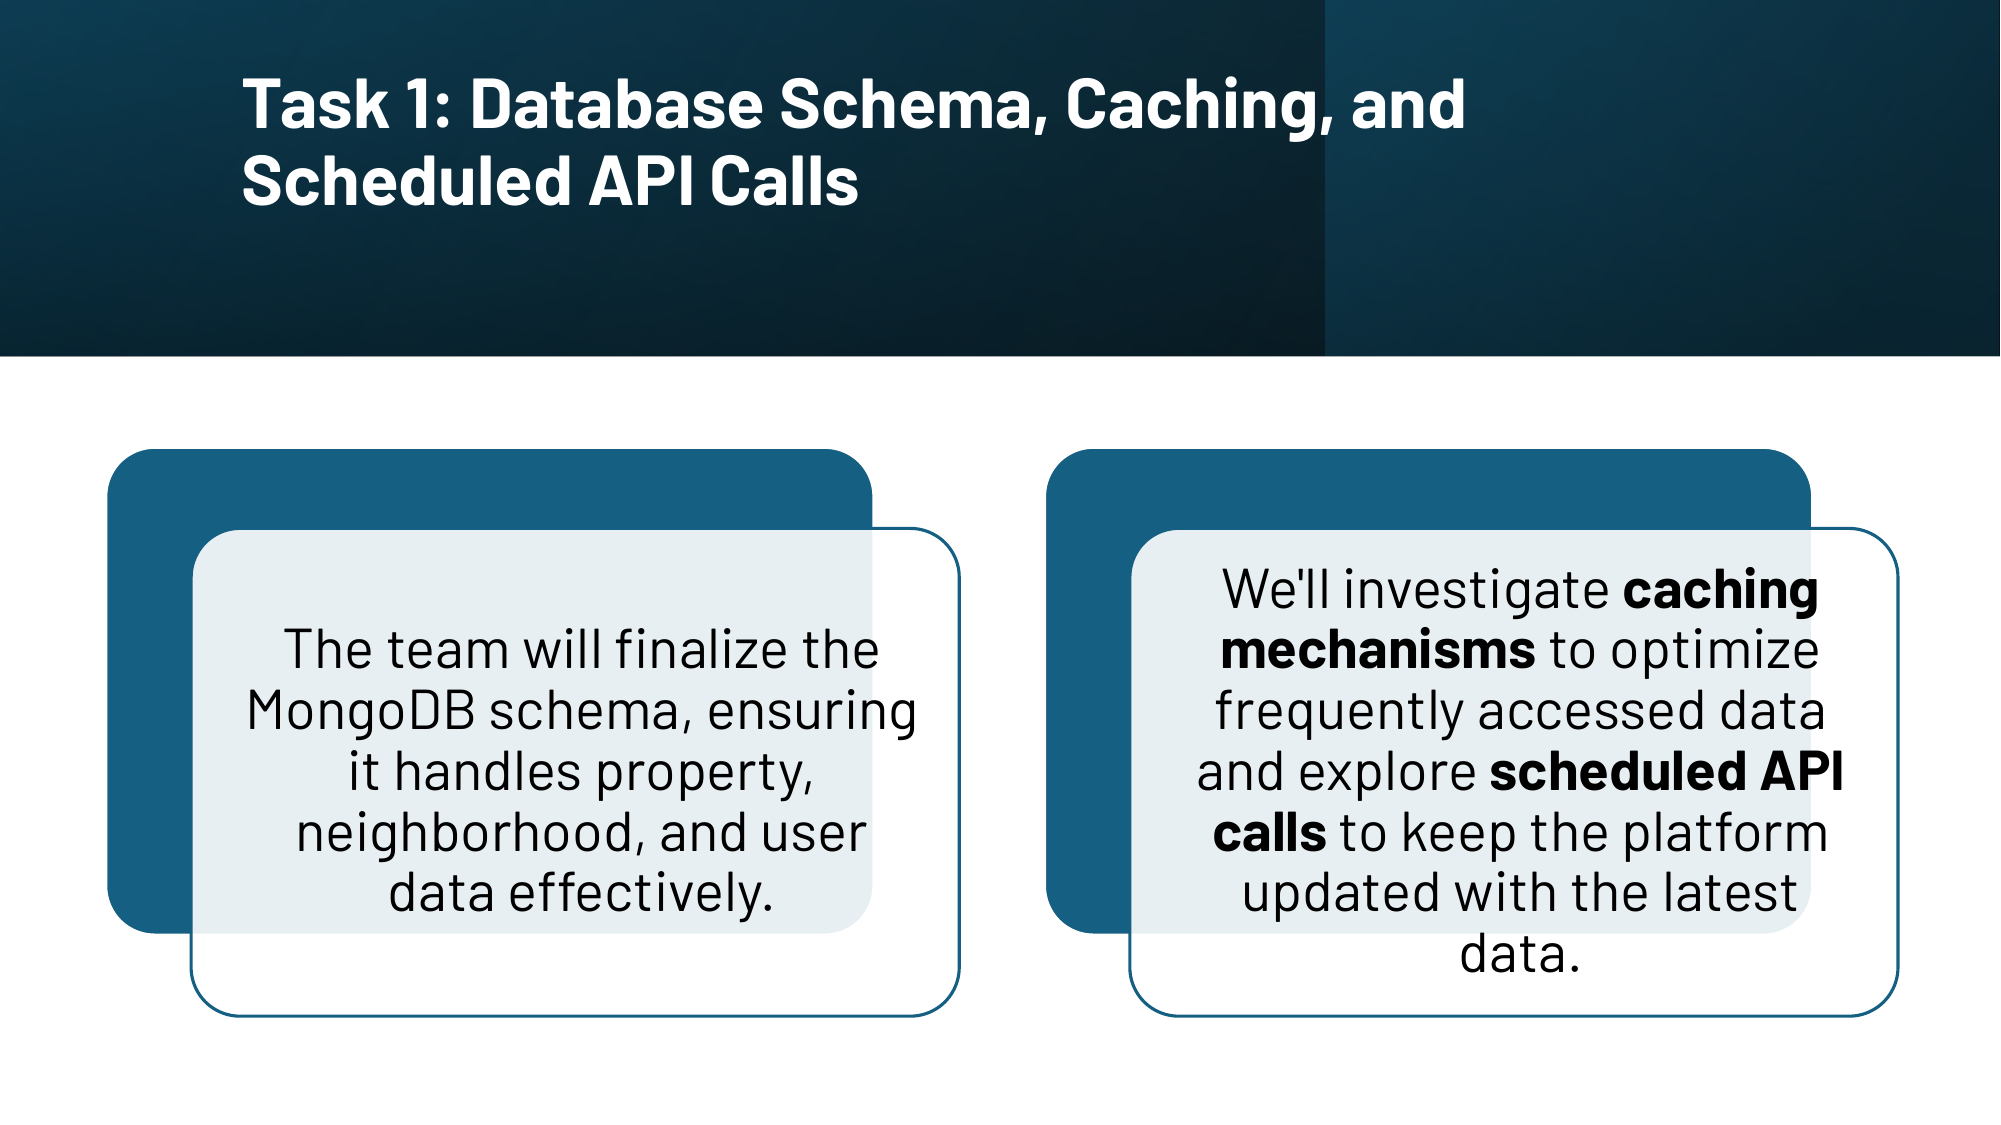

# Task 1: Database Schema, Caching, and Scheduled API Calls
The team will finalize the MongoDB schema, ensuring it handles property, neighborhood, and user data effectively.
We'll investigate caching mechanisms to optimize frequently accessed data and explore scheduled API calls to keep the platform updated with the latest data.